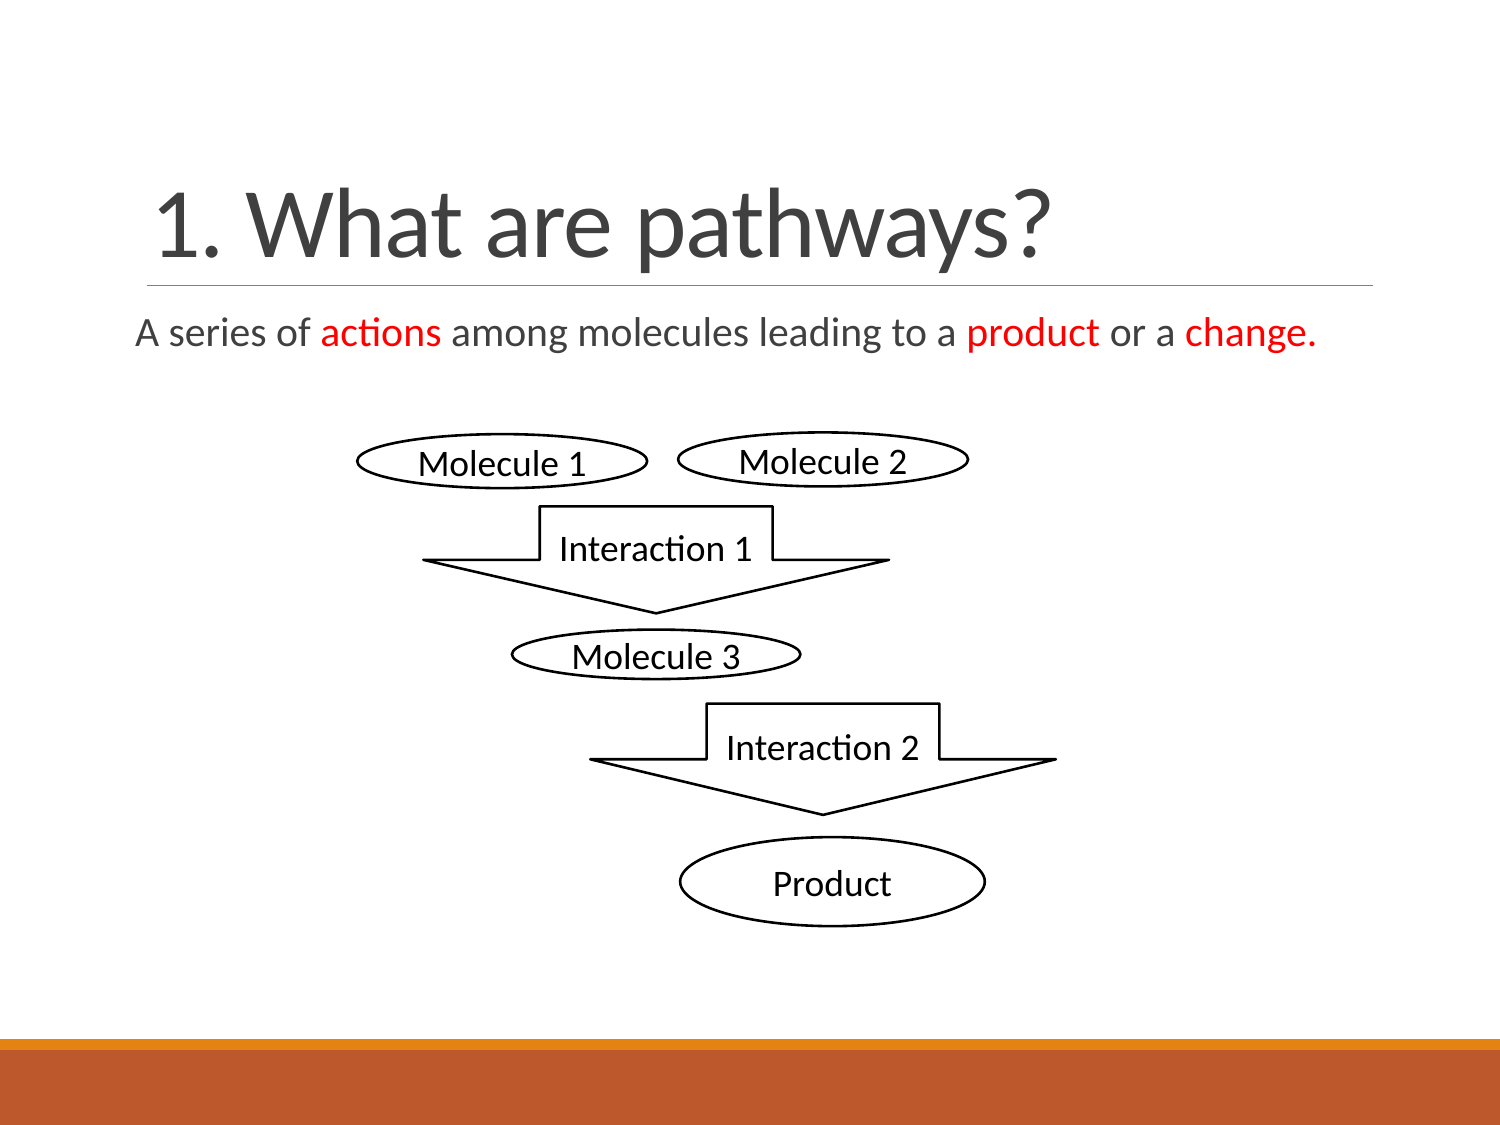

# 1. What are pathways?
A series of actions among molecules leading to a product or a change.

Molecule 2
Molecule 1
Interaction 1
Molecule 3
Interaction 2
Product